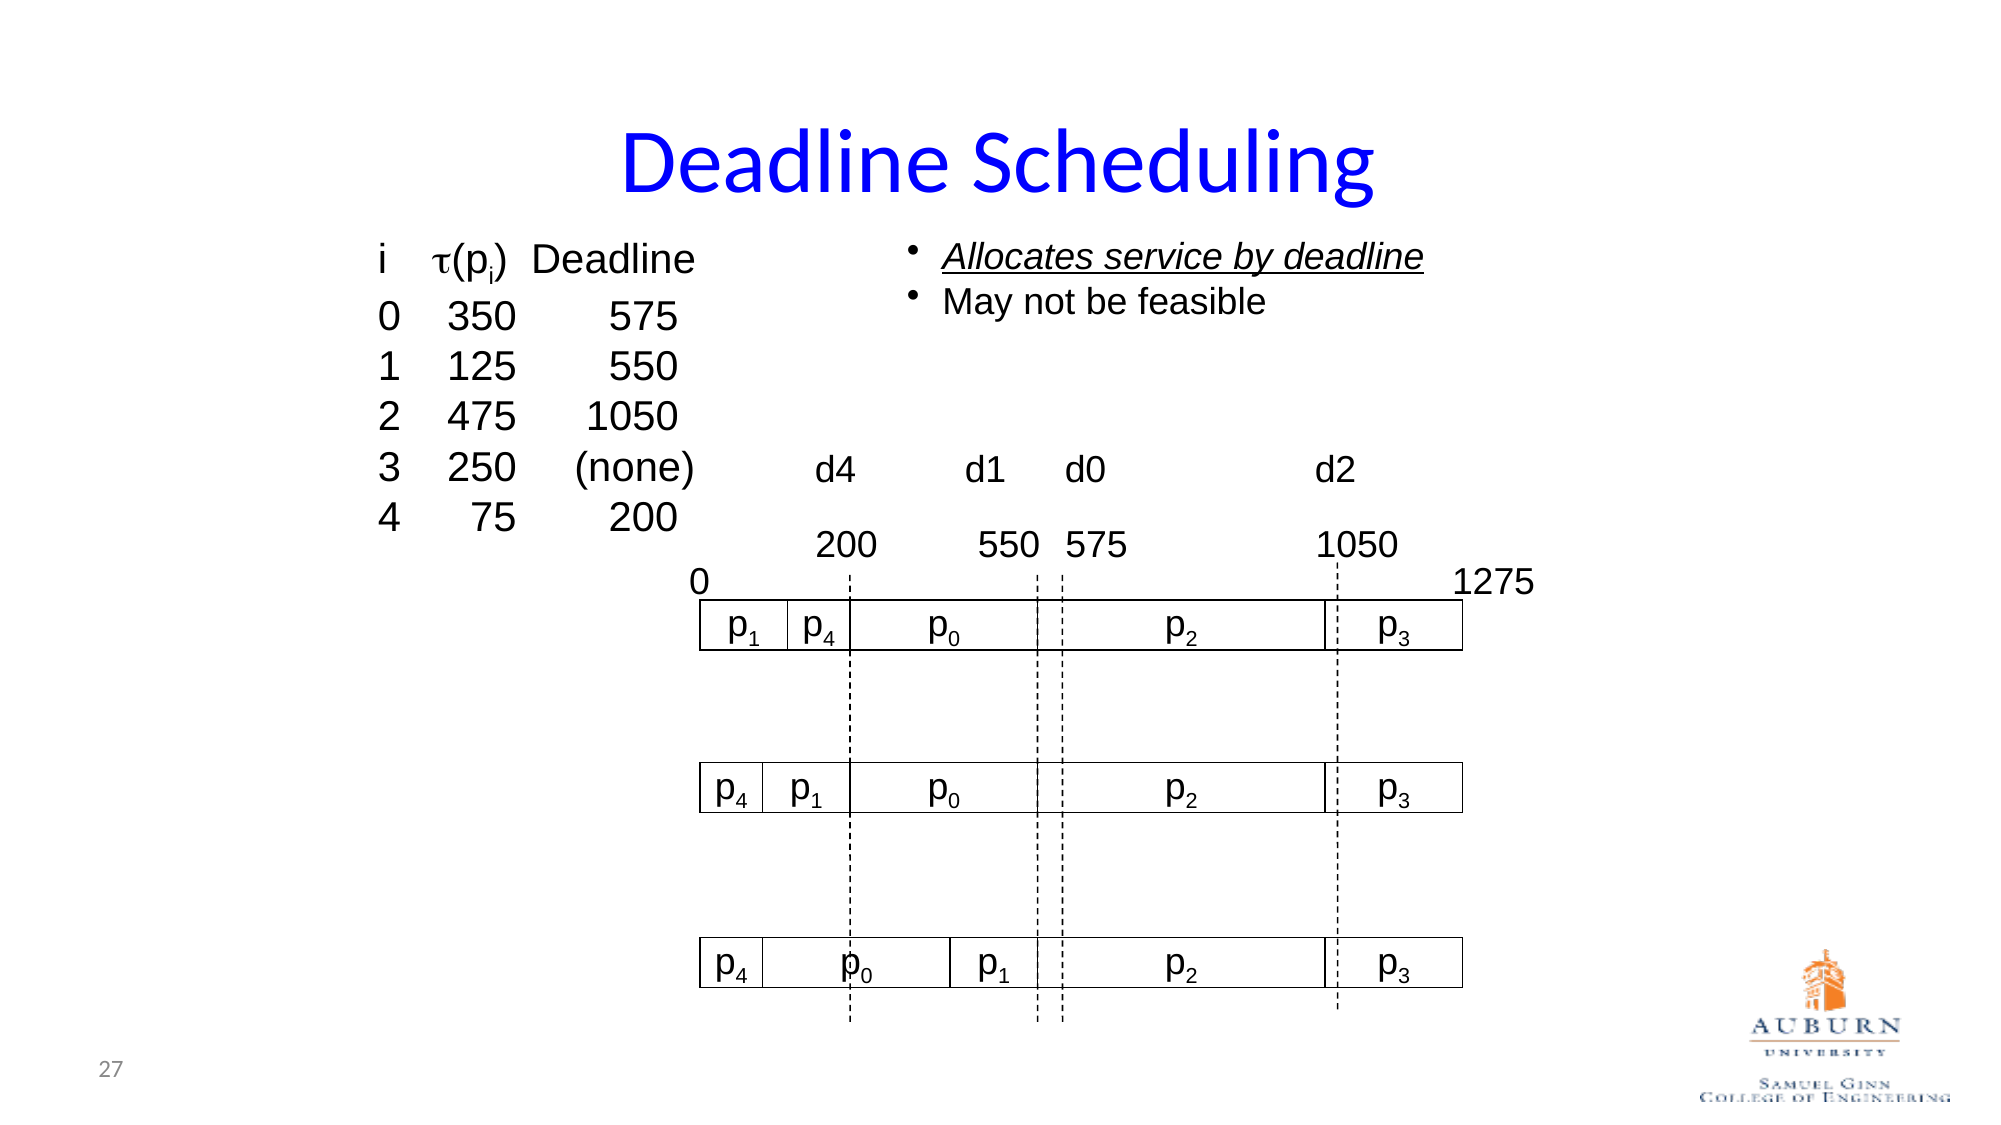

Deadline Scheduling
i    τ(pi)  Deadline
0    350        575
1    125        550
2    475      1050
3    250     (none)
4      75        200
Allocates service by deadline
May not be feasible
d4
d1
d0
d2
200
550
575
1050
0
1275

p1
p4
p0
p2
p3
p4
p1
p0
p2
p3
p4
p0
p1
p2
p3
27